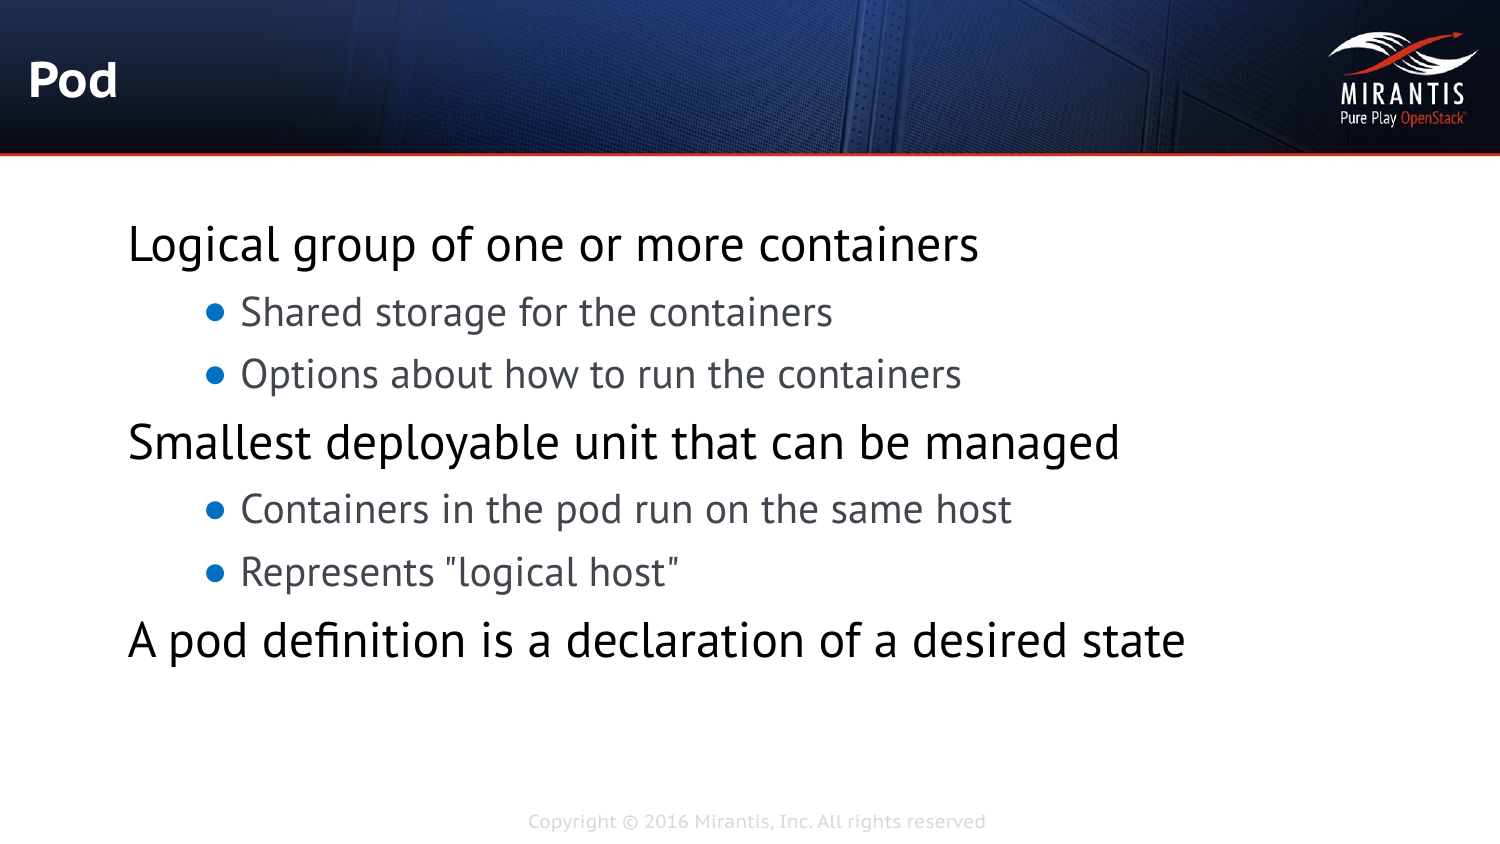

# Pod
Logical group of one or more containers
Shared storage for the containers
Options about how to run the containers
Smallest deployable unit that can be managed
Containers in the pod run on the same host
Represents "logical host"
A pod definition is a declaration of a desired state